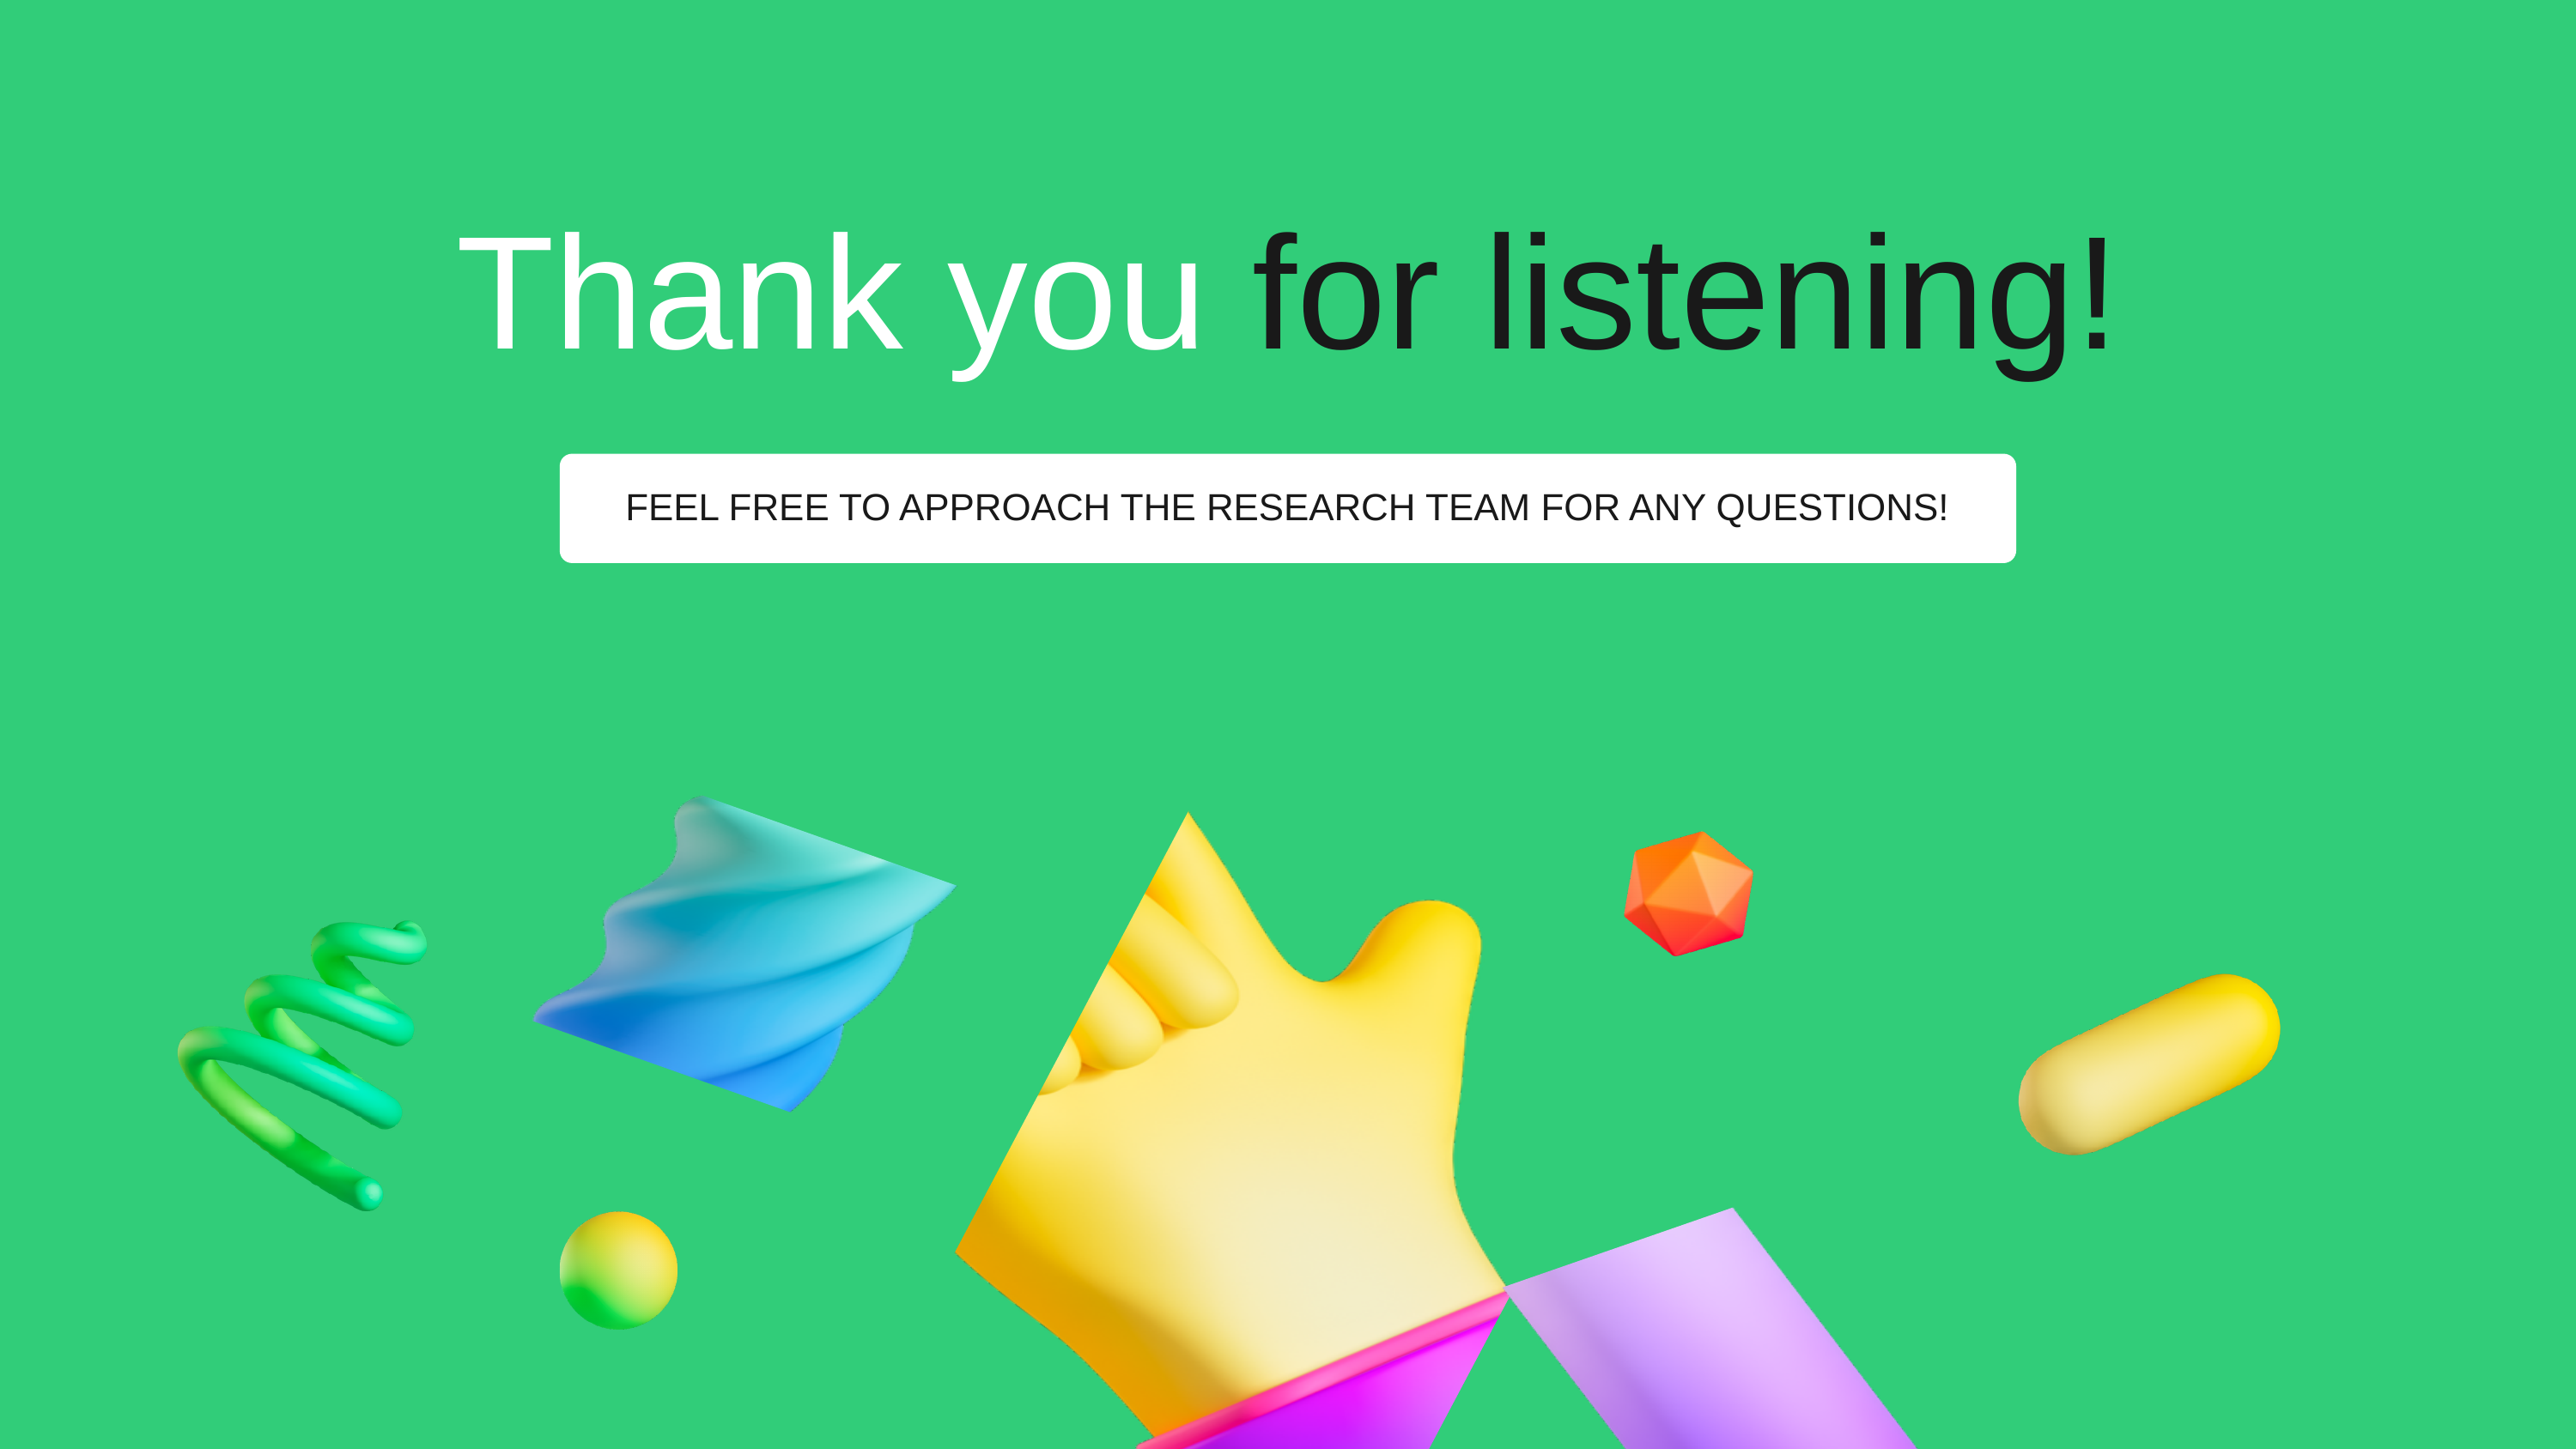

Thank you for listening!

FEEL FREE TO APPROACH THE RESEARCH TEAM FOR ANY QUESTIONS!